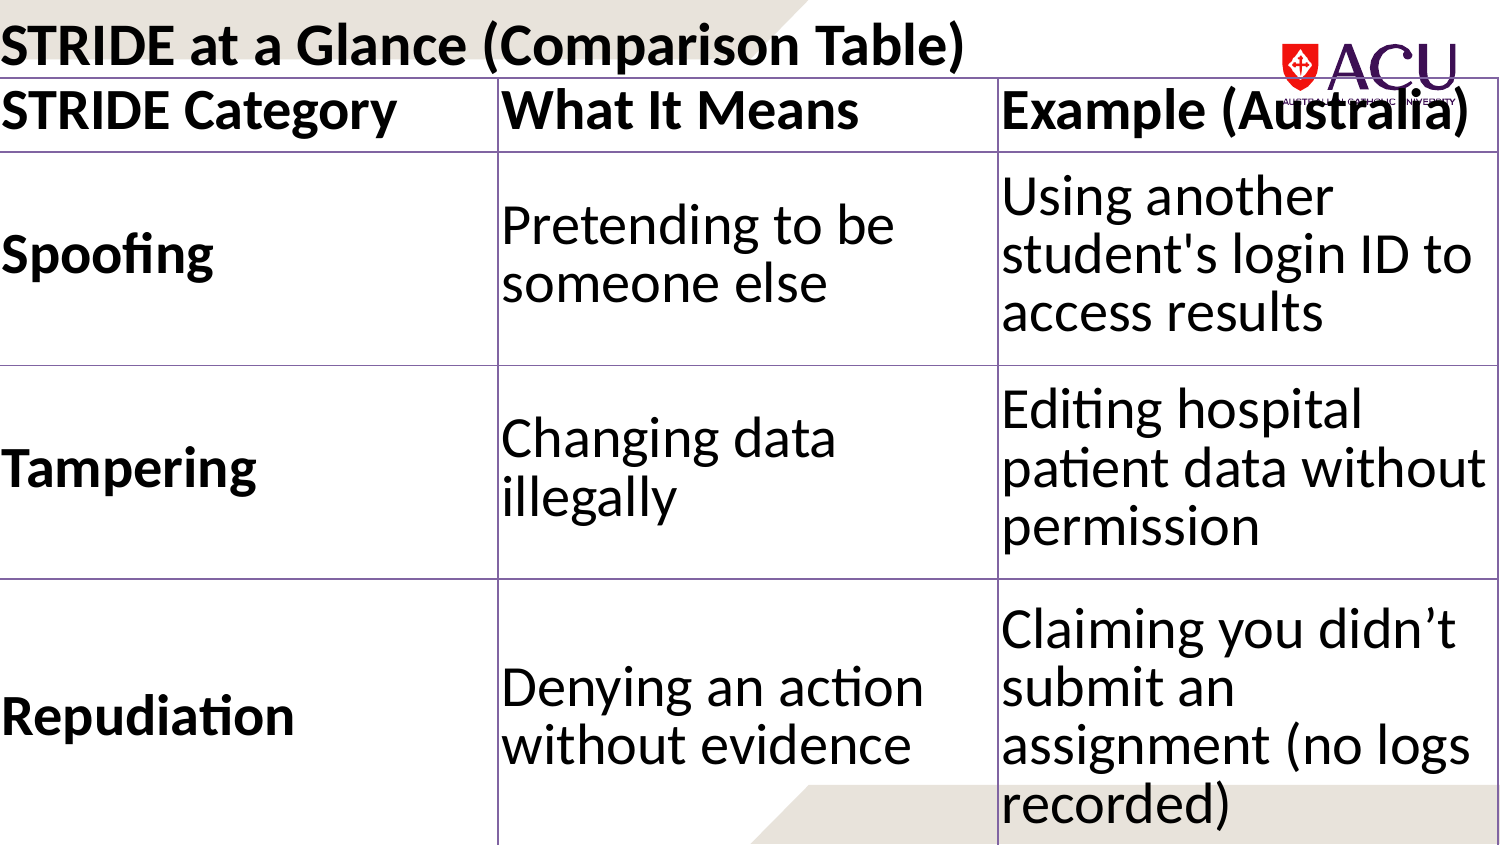

# STRIDE at a Glance (Comparison Table)
| STRIDE Category | What It Means | Example (Australia) |
| --- | --- | --- |
| Spoofing | Pretending to be someone else | Using another student's login ID to access results |
| Tampering | Changing data illegally | Editing hospital patient data without permission |
| Repudiation | Denying an action without evidence | Claiming you didn’t submit an assignment (no logs recorded) |